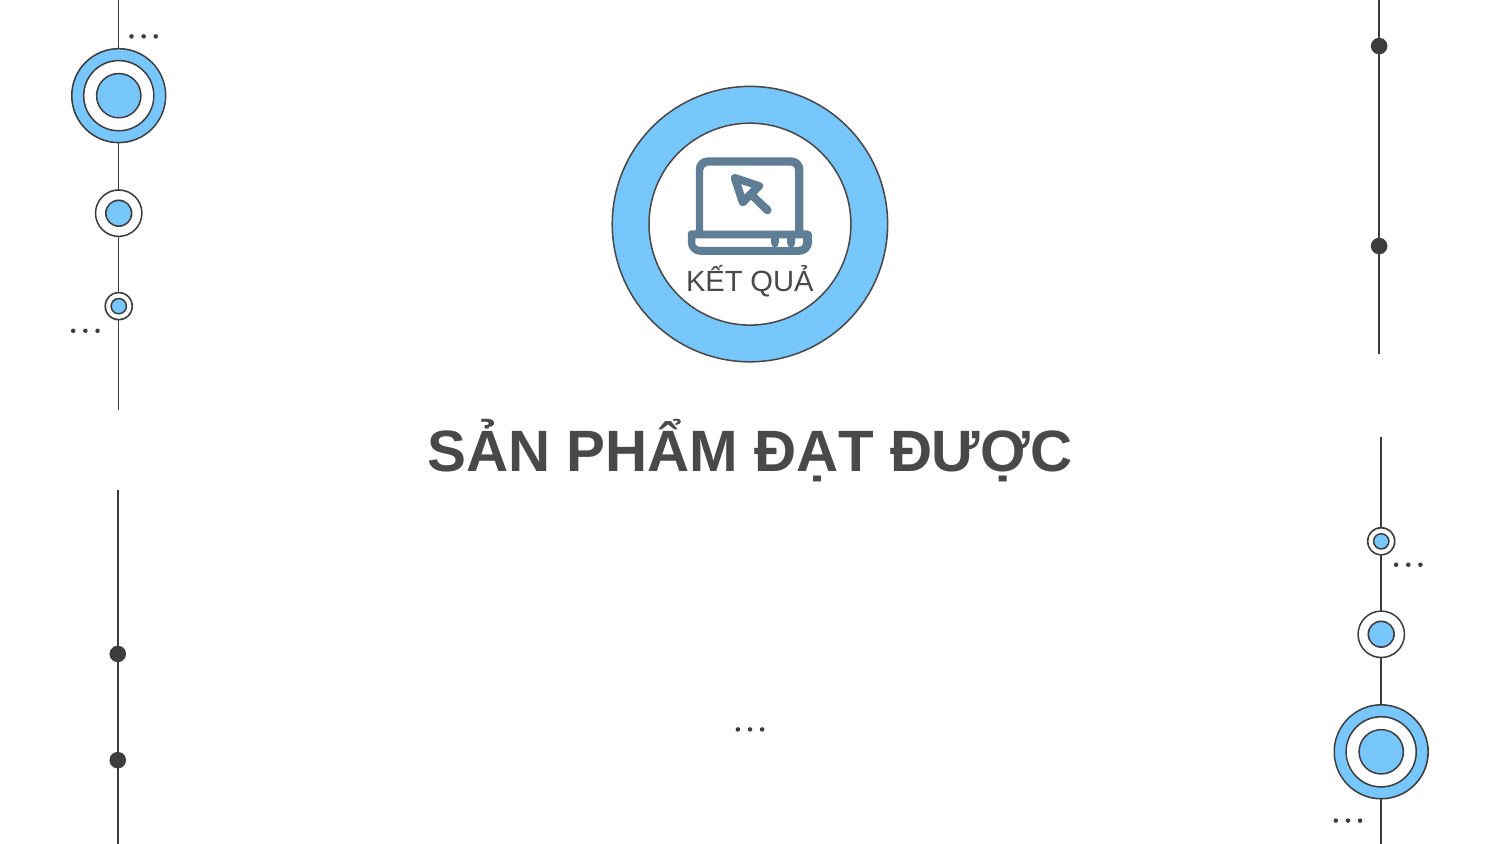

KẾT QUẢ
# SẢN PHẨM ĐẠT ĐƯỢC